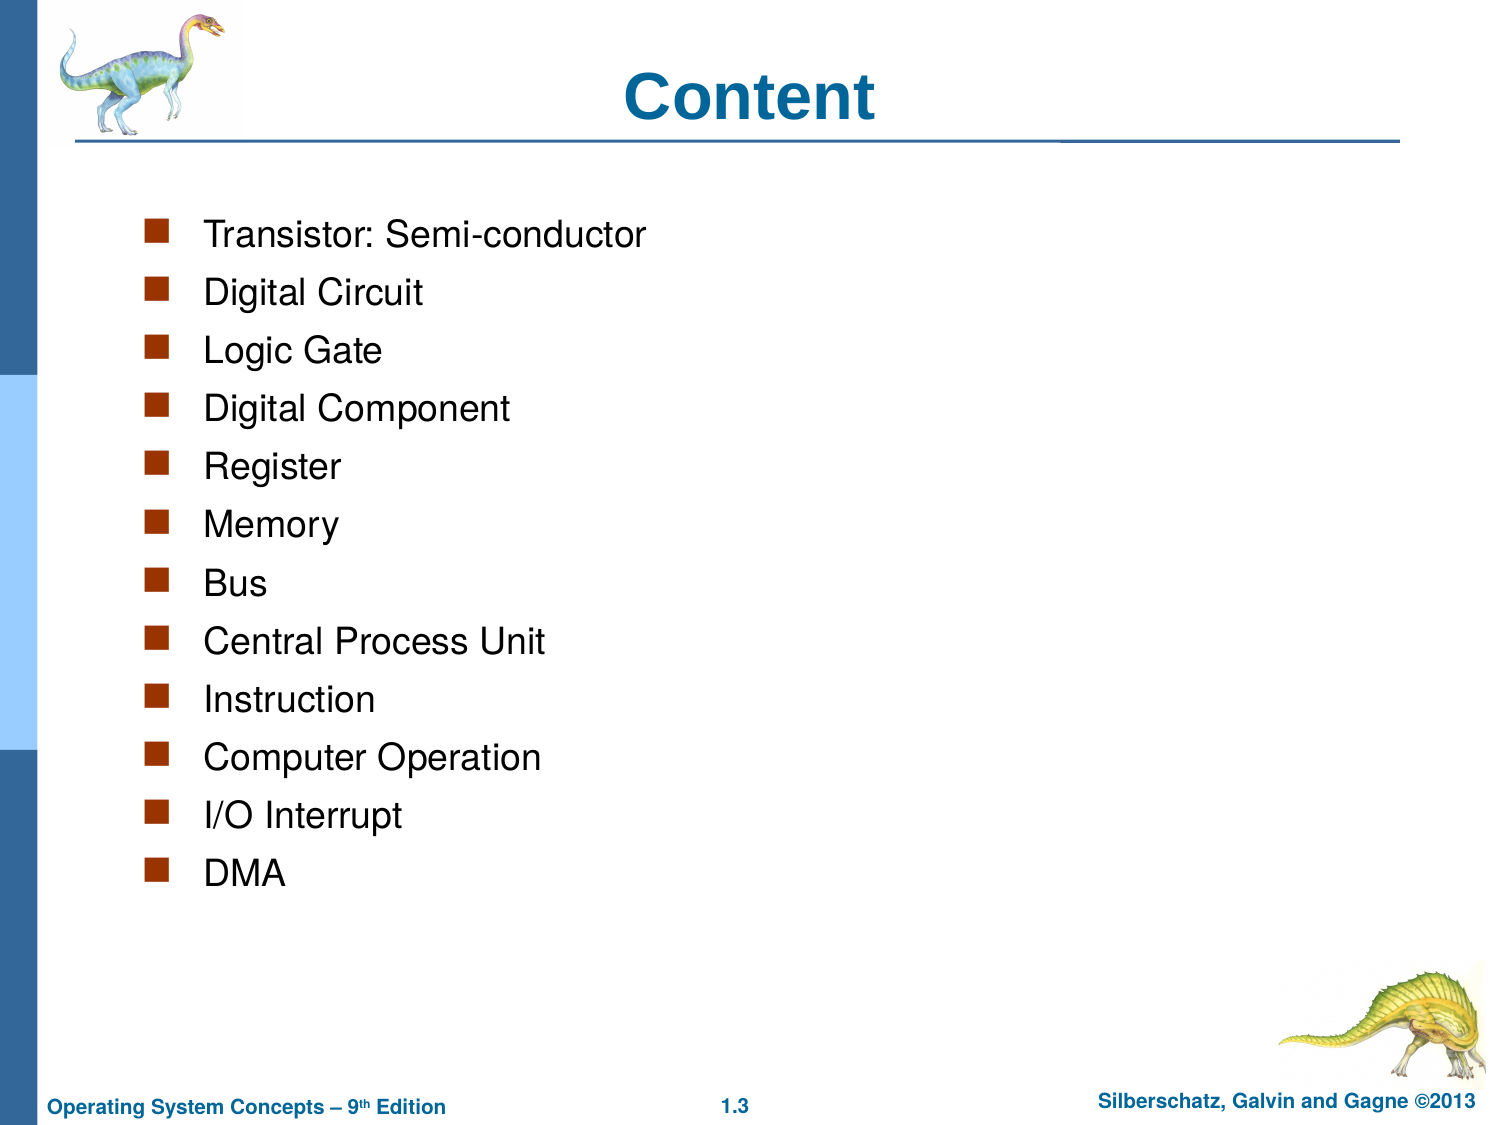

# Content
Transistor: Semi-conductor
Digital Circuit
Logic Gate
Digital Component
Register
Memory
Bus
Central Process Unit
Instruction
Computer Operation
I/O Interrupt
DMA